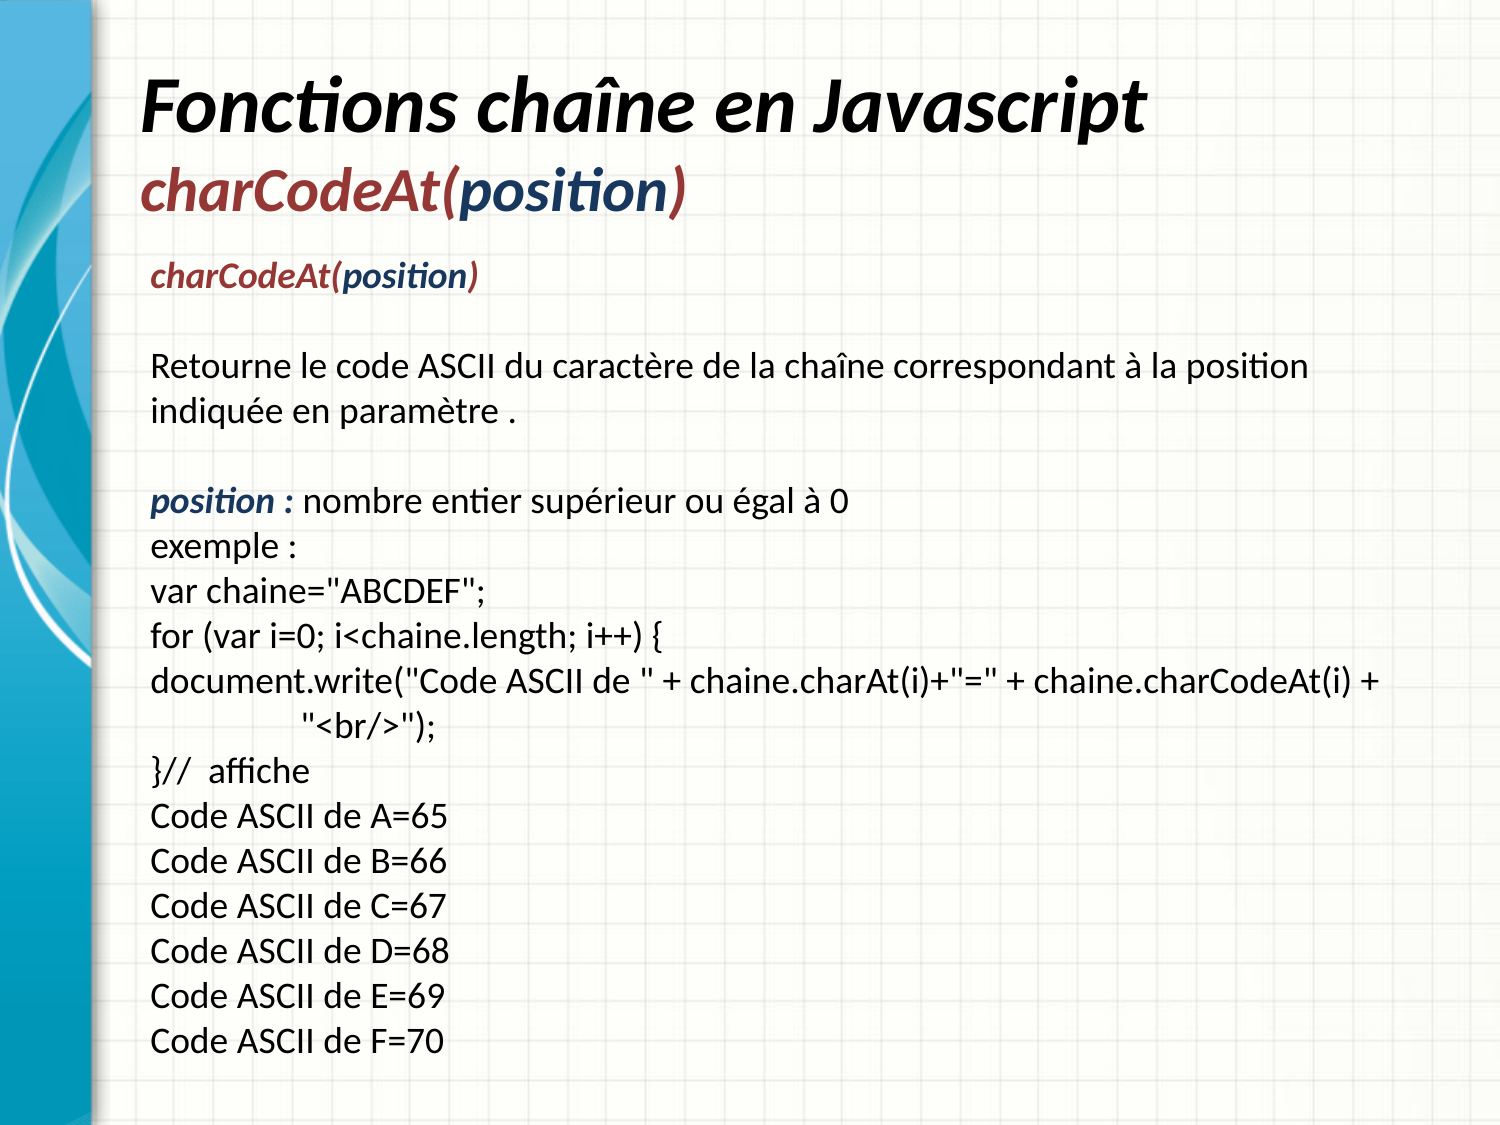

# Fonctions chaîne en Javascript charCodeAt(position)

charCodeAt(position)

Retourne le code ASCII du caractère de la chaîne correspondant à la position indiquée en paramètre .

position : nombre entier supérieur ou égal à 0
exemple :
var chaine="ABCDEF";
for (var i=0; i<chaine.length; i++) {
document.write("Code ASCII de " + chaine.charAt(i)+"=" + chaine.charCodeAt(i) + 	"<br/>");
}//  affiche
Code ASCII de A=65
Code ASCII de B=66
Code ASCII de C=67
Code ASCII de D=68
Code ASCII de E=69
Code ASCII de F=70